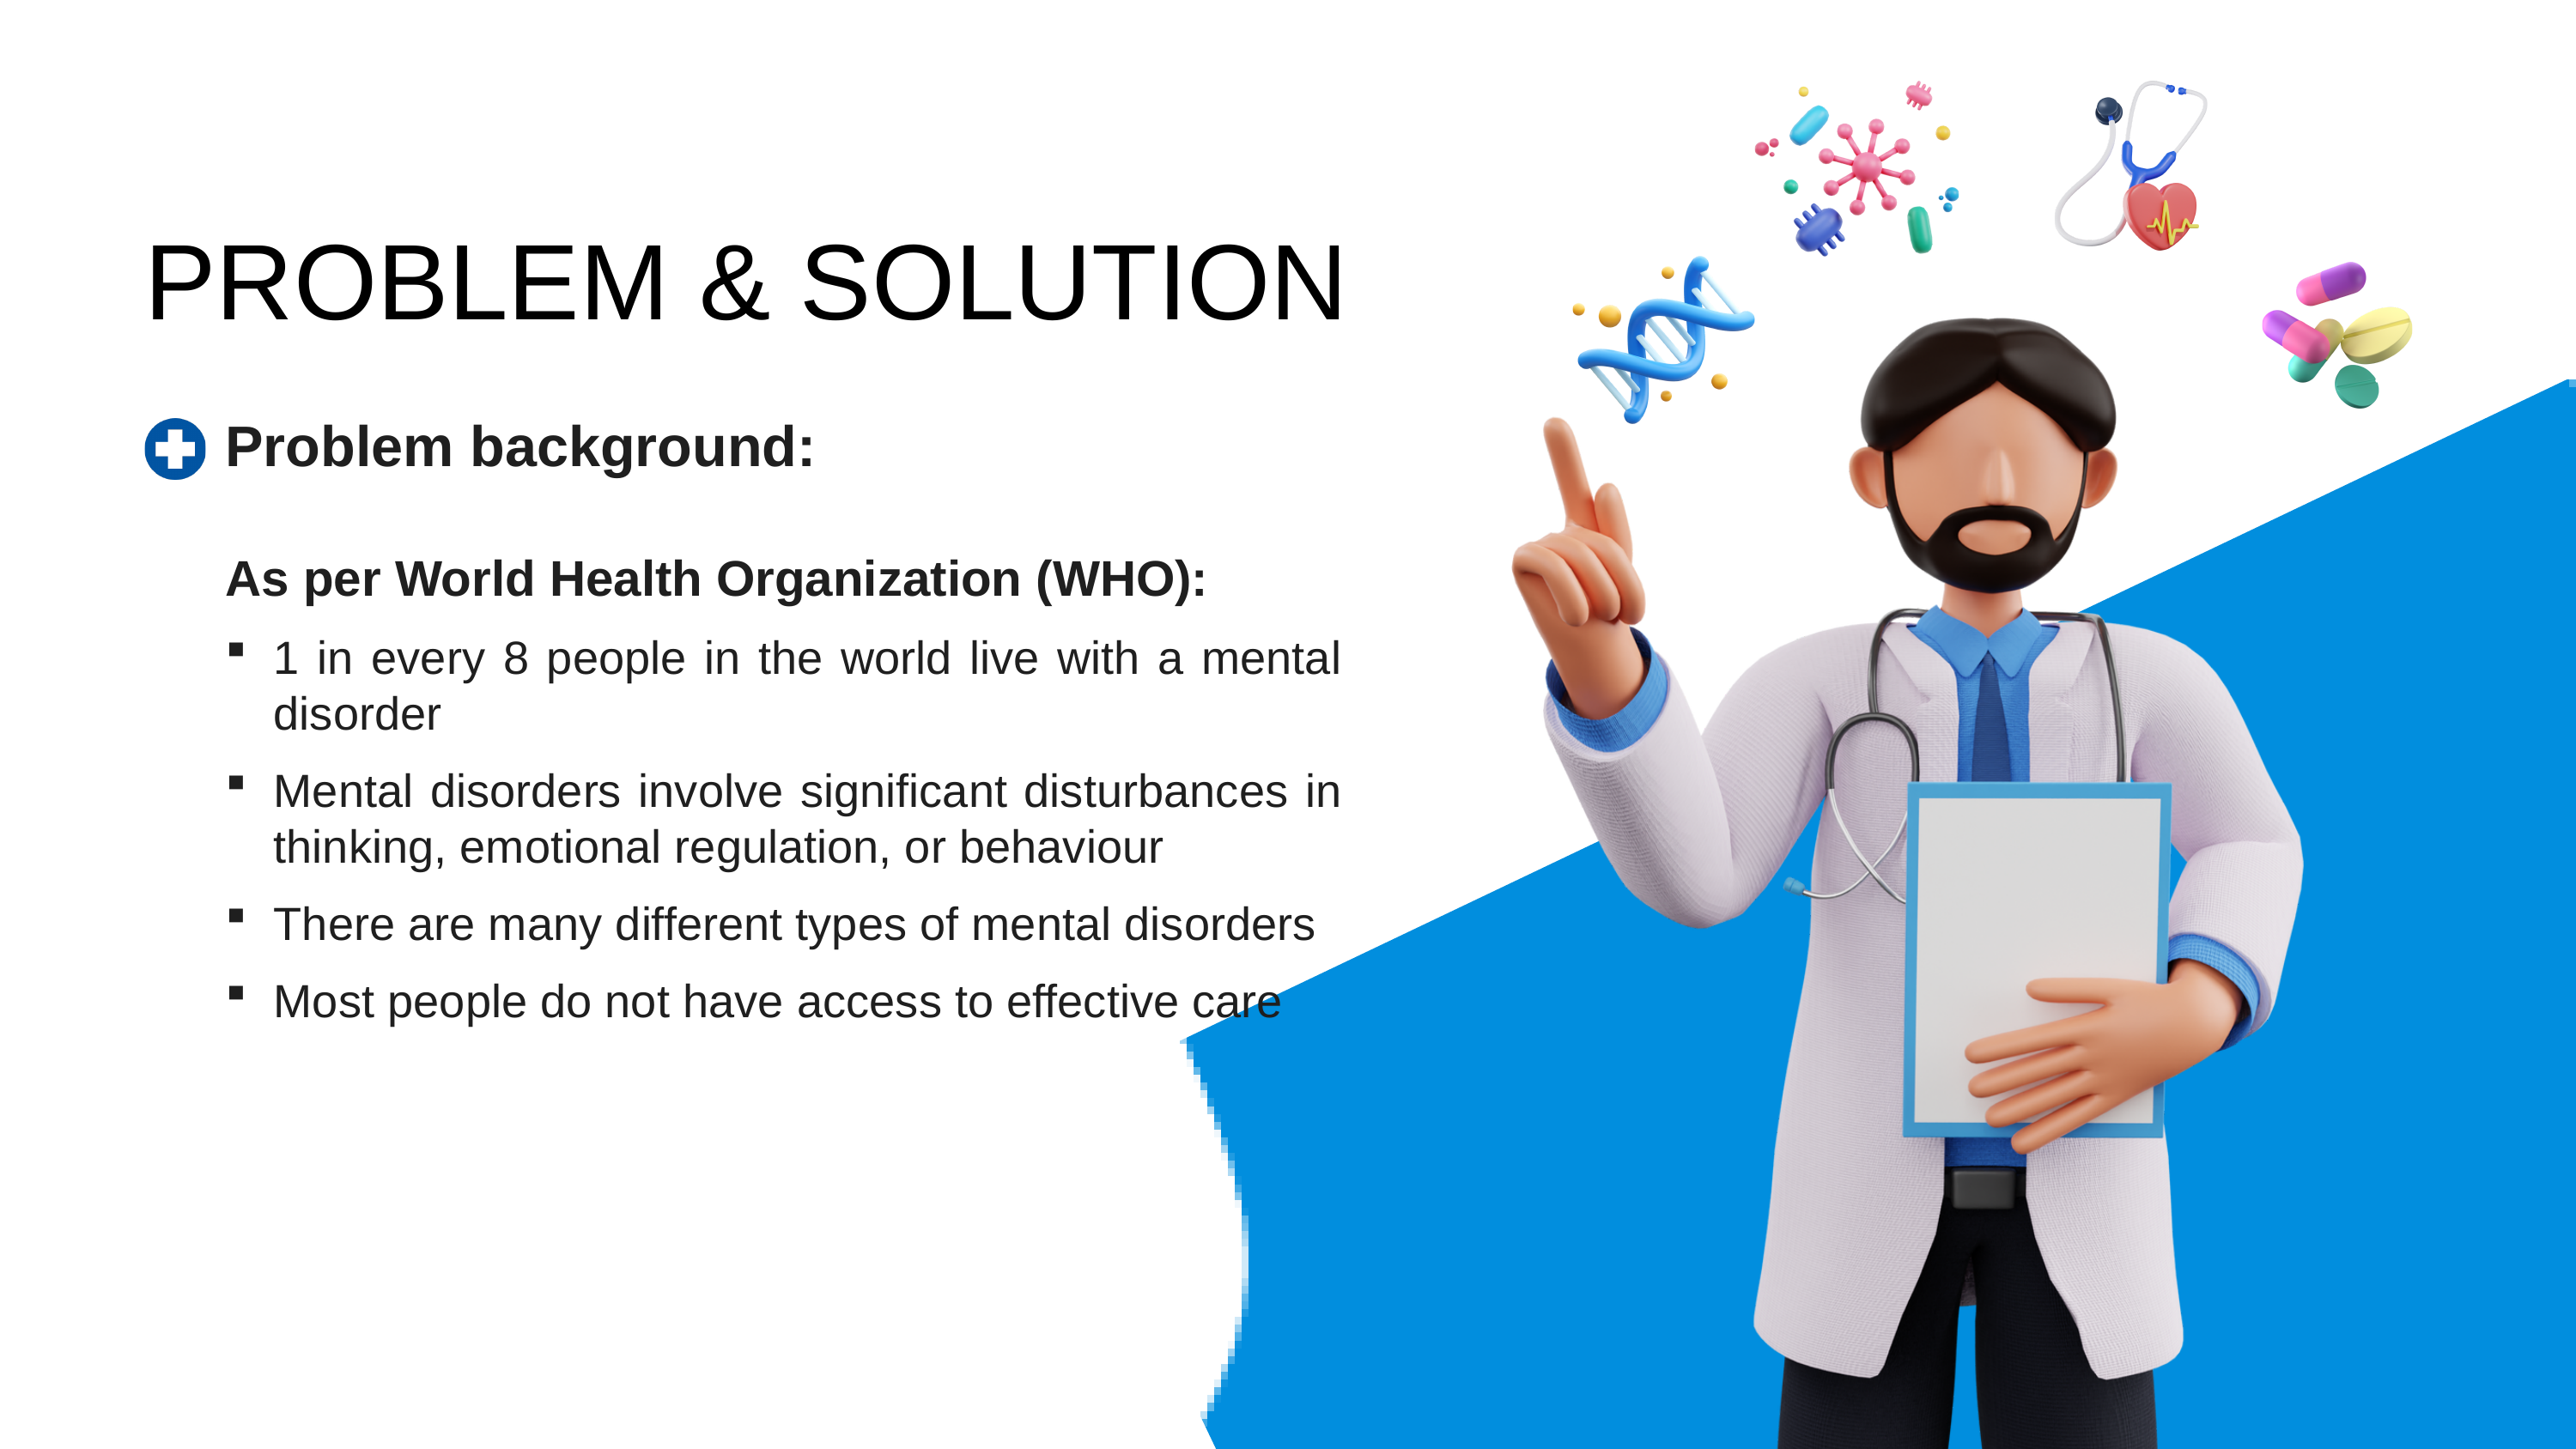

PROBLEM & SOLUTION

Problem background:

As per World Health Organization (WHO):

1 in every 8 people in the world live with a mental disorder

Mental disorders involve significant disturbances in thinking, emotional regulation, or behaviour

There are many different types of mental disorders

Most people do not have access to effective care